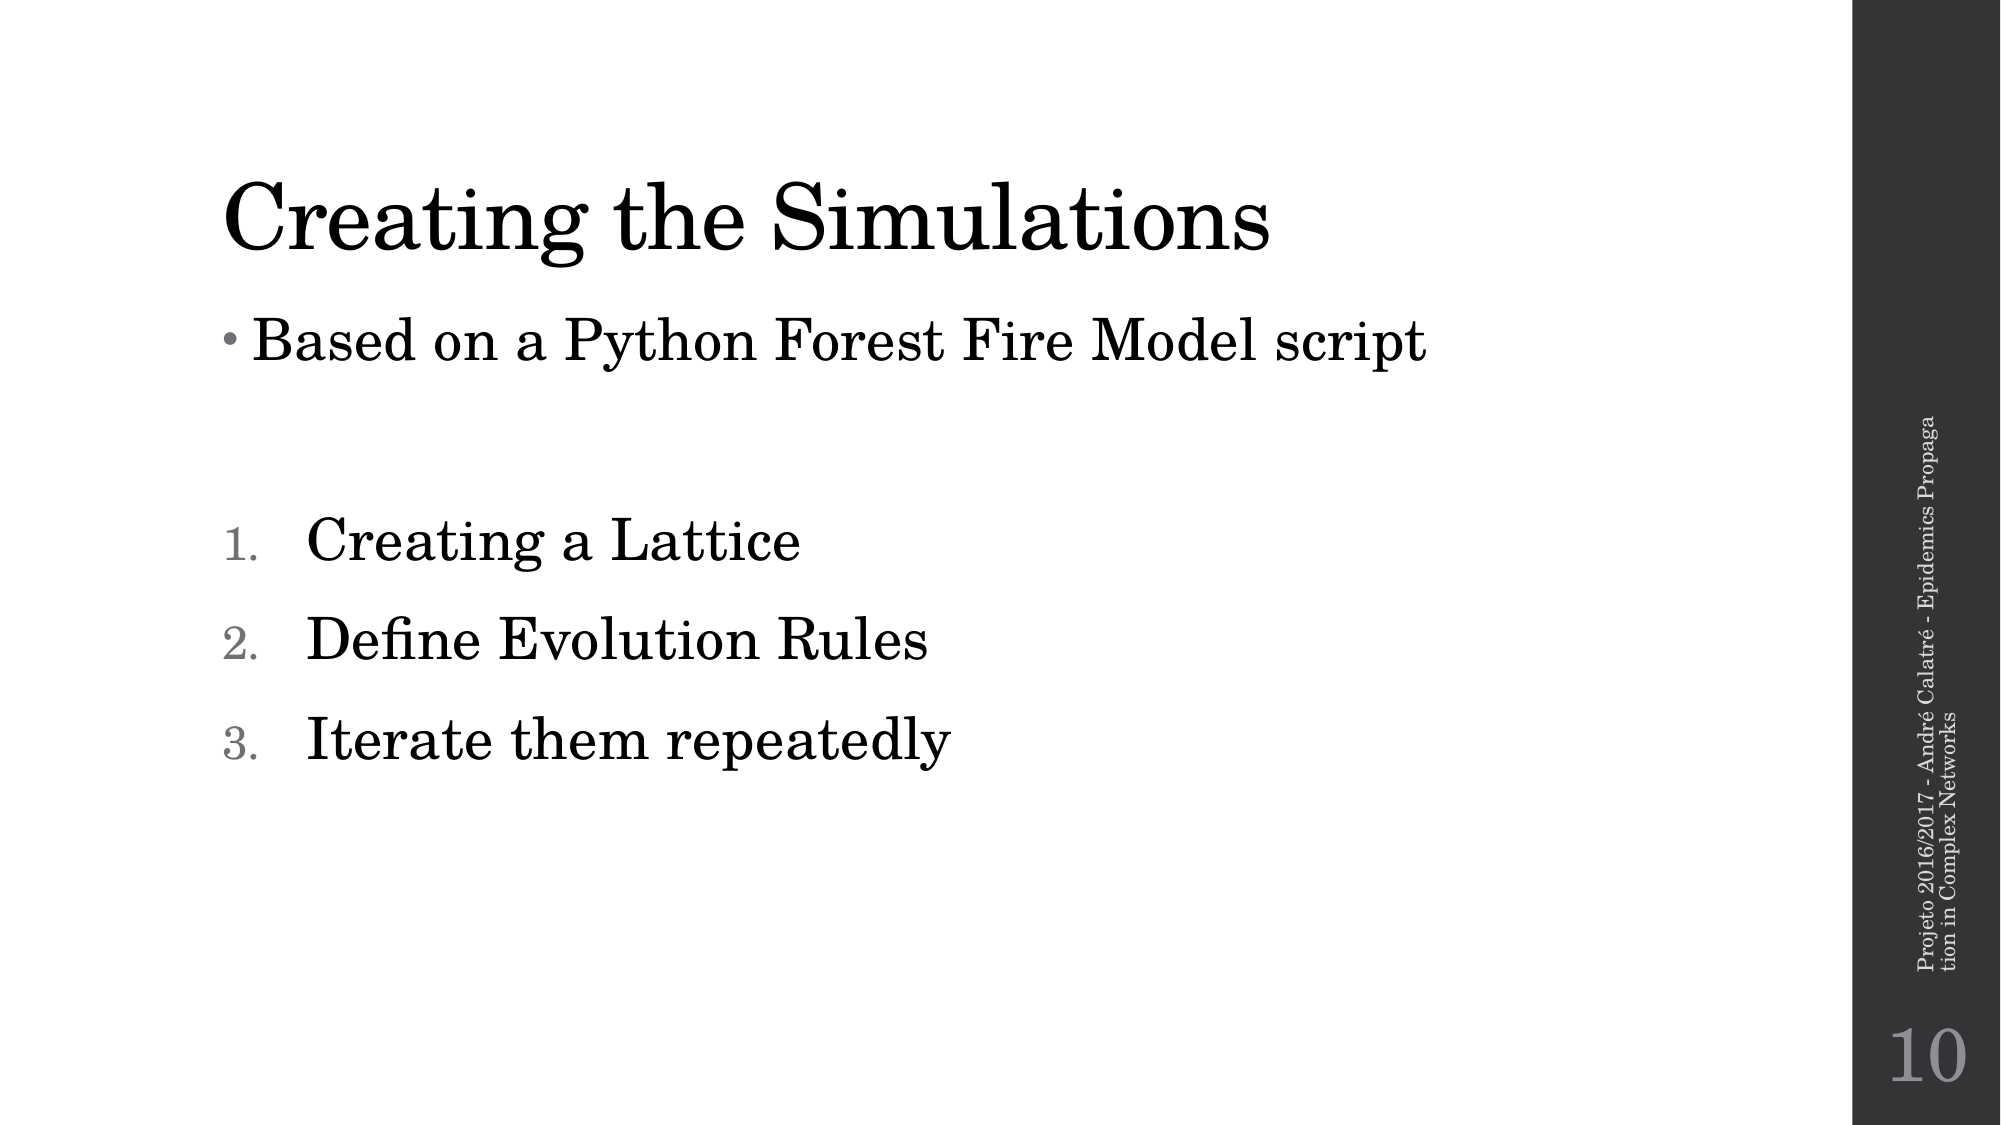

# Creating the Simulations
Based on a Python Forest Fire Model script

Creating a Lattice
Define Evolution Rules
Iterate them repeatedly
Projeto 2016/2017 - André Calatré - Epidemics Propagation in Complex Networks
10